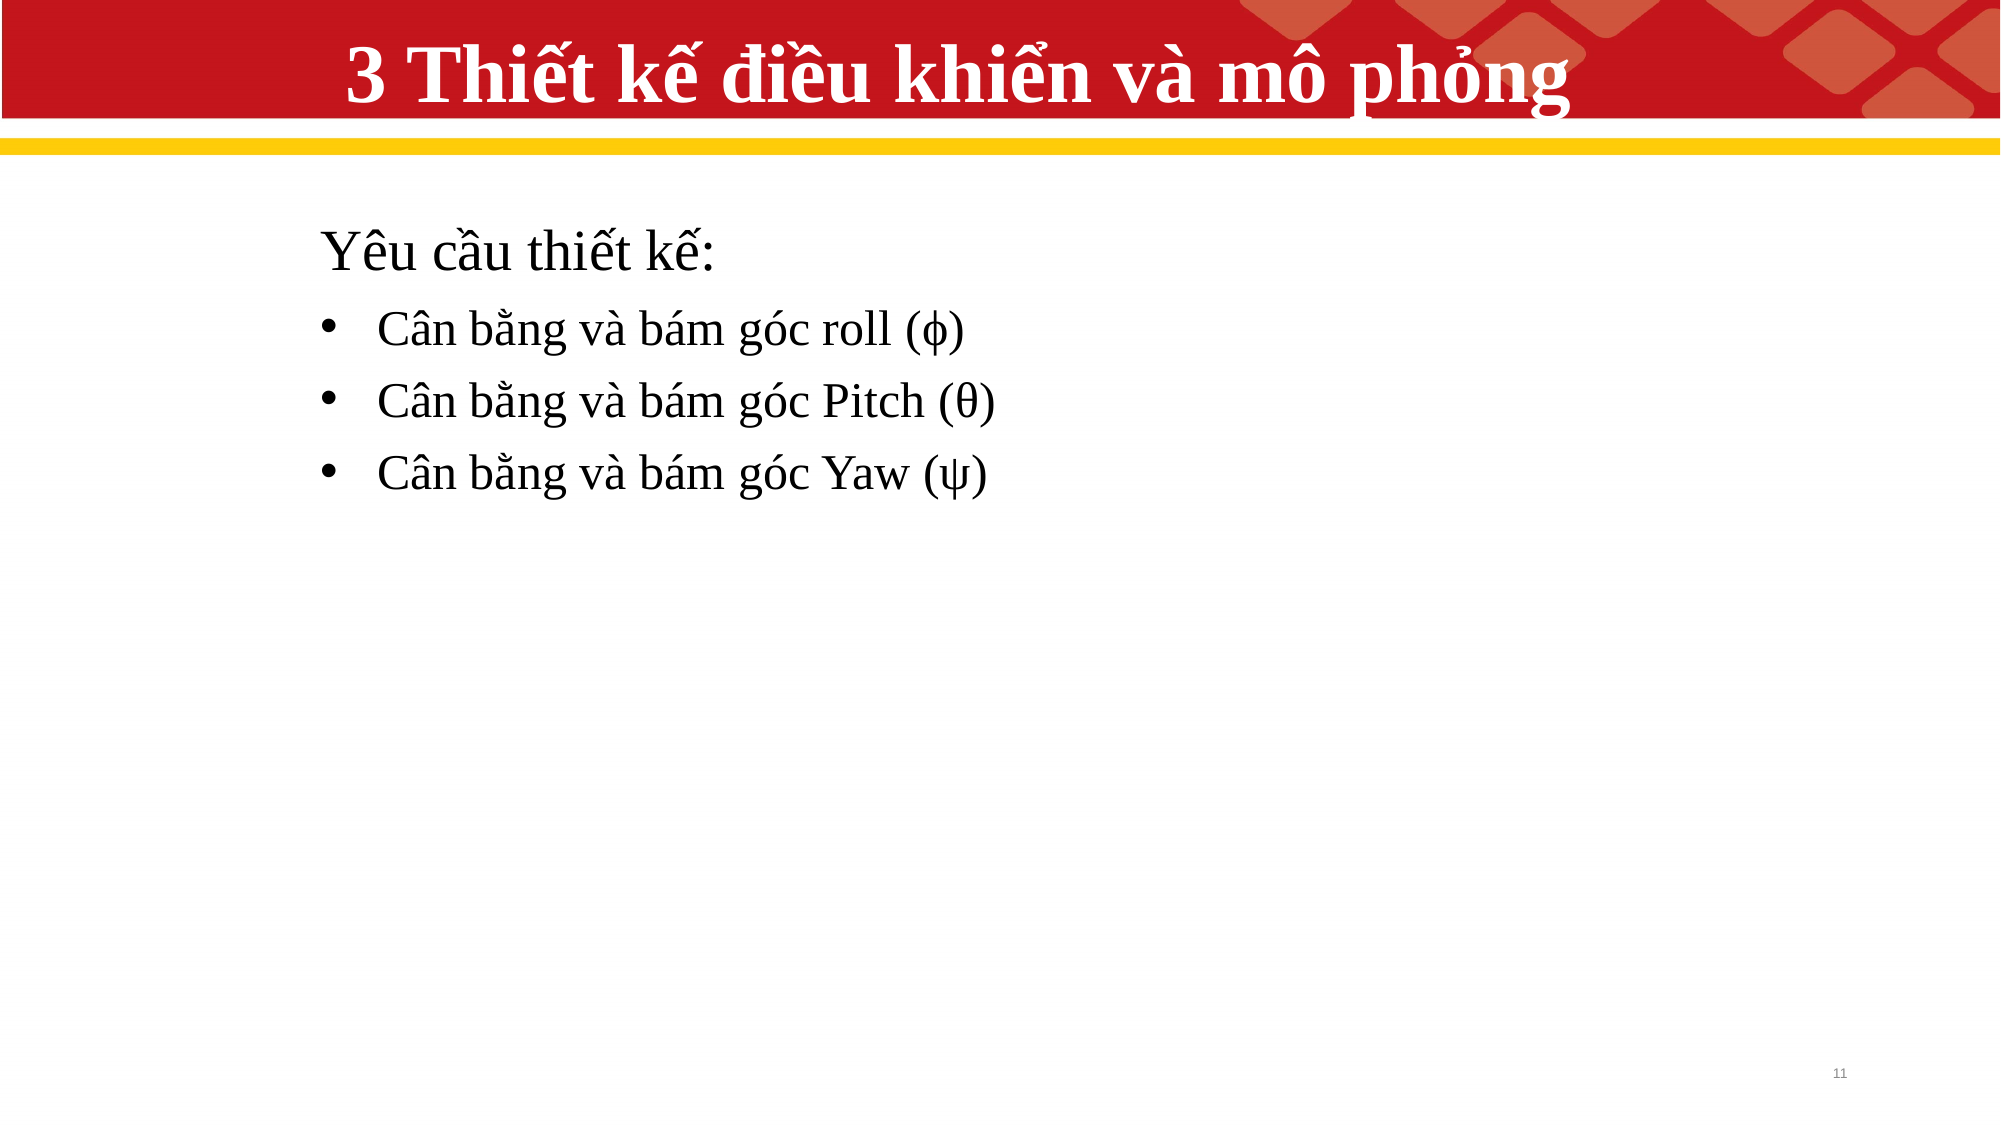

# 3 Thiết kế điều khiển và mô phỏng
Yêu cầu thiết kế:
Cân bằng và bám góc roll (ϕ)
Cân bằng và bám góc Pitch (θ)
Cân bằng và bám góc Yaw (ψ)

11